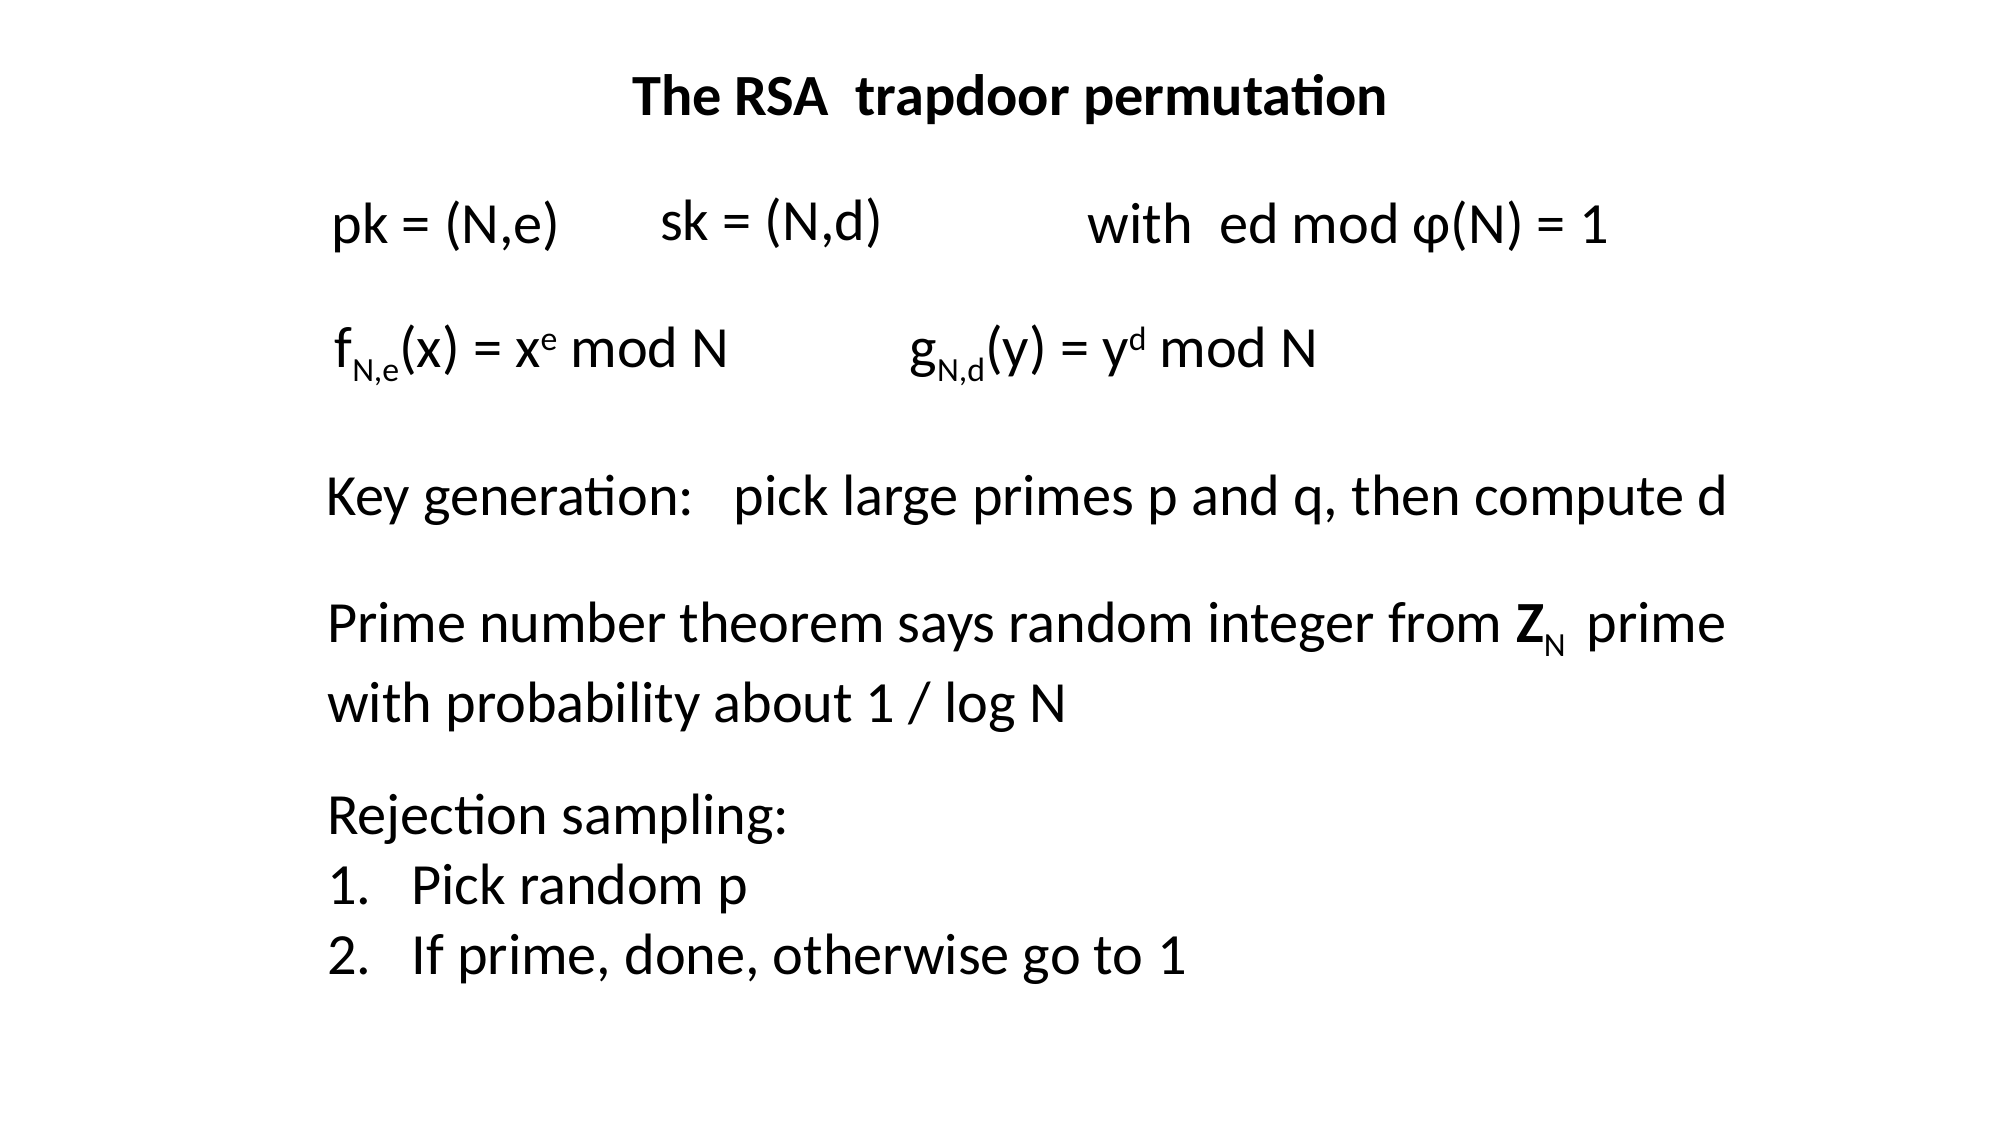

The RSA  trapdoor permutation
sk = (N,d)
pk = (N,e)
with  ed mod φ(N) = 1
fN,e(x) = xe mod N
gN,d(y) = yd mod N
Key generation:   pick large primes p and q, then compute d
Prime number theorem says random integer from ZN  prime with probability about 1 / log N
Rejection sampling:
Pick random p
If prime, done, otherwise go to 1